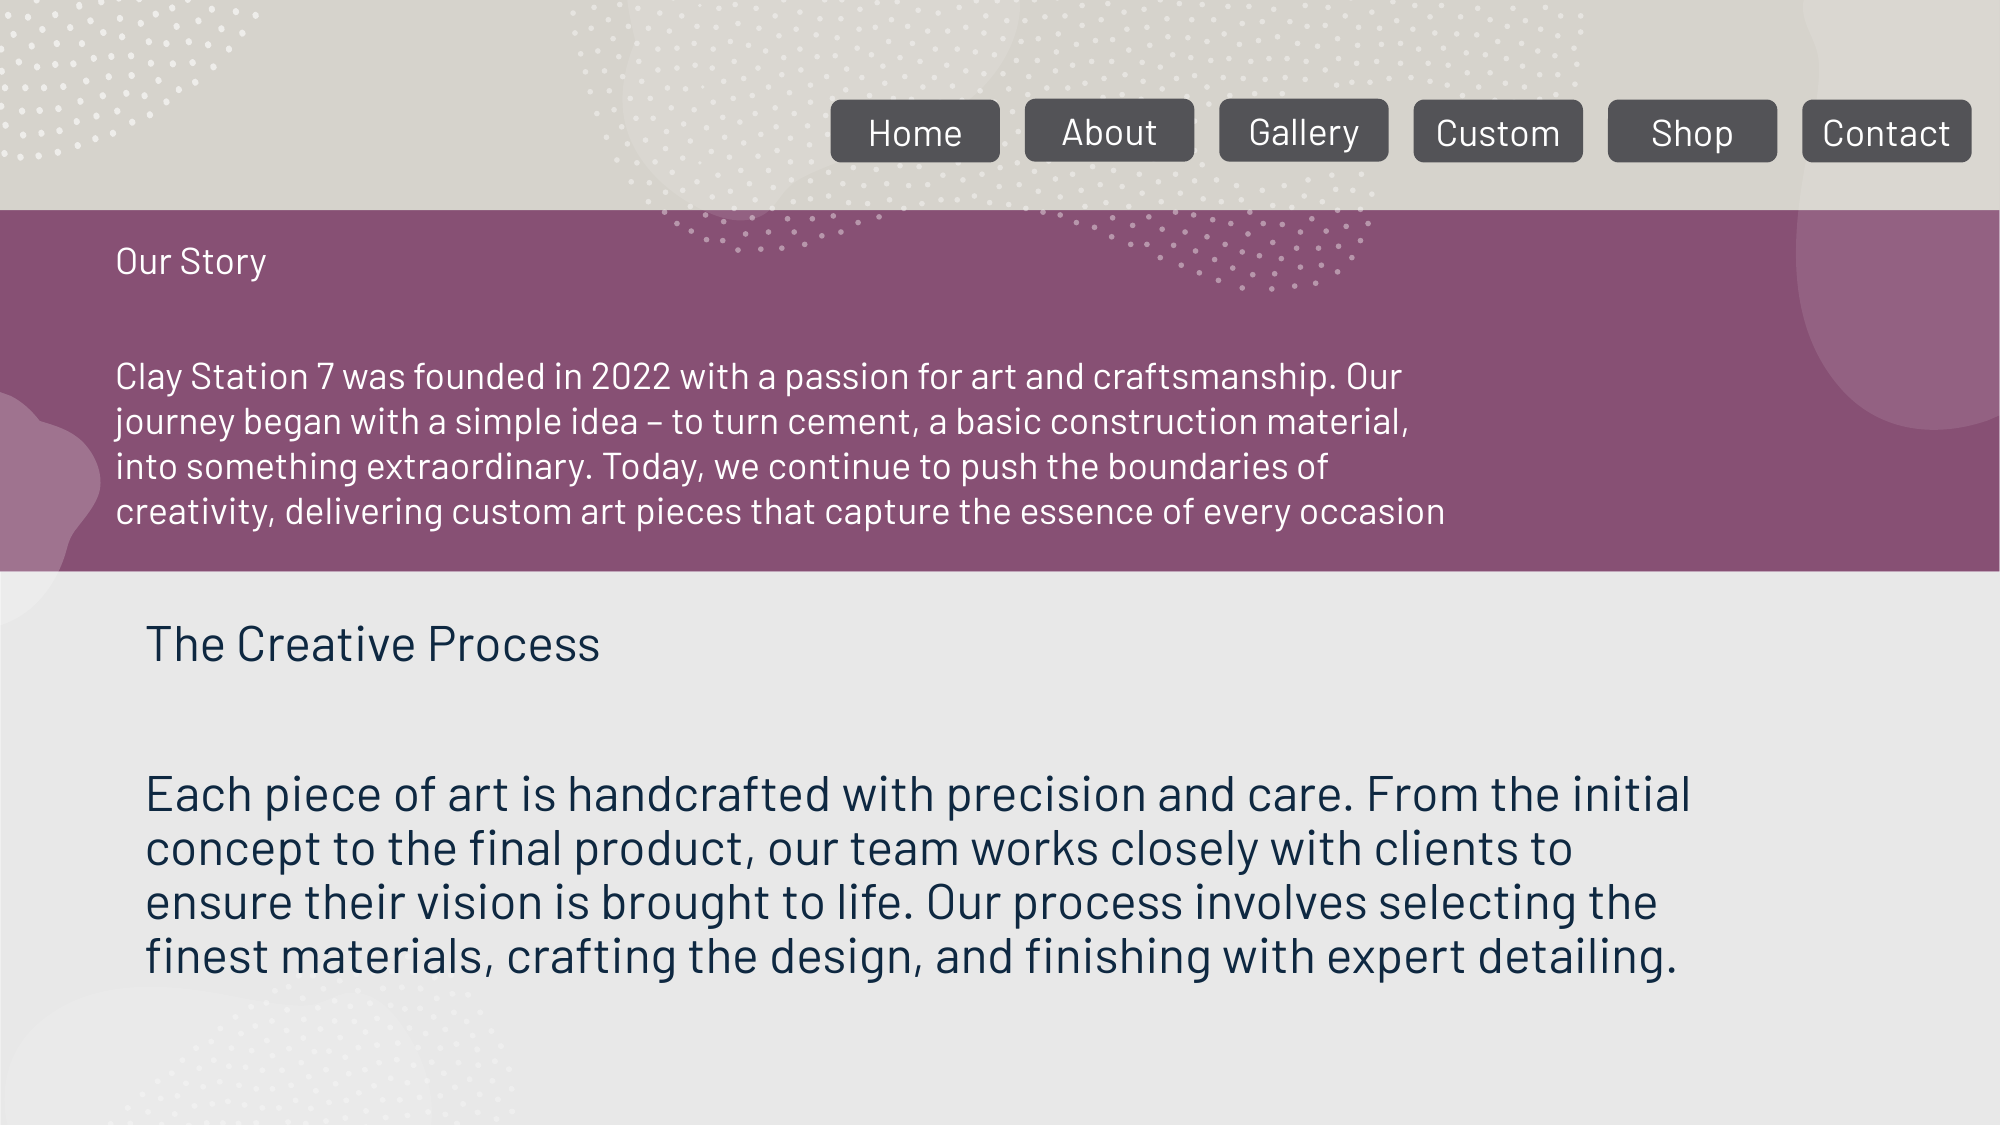

About
Gallery
Home
Custom
Shop
Contact
Our Story

Clay Station 7 was founded in 2022 with a passion for art and craftsmanship. Our journey began with a simple idea – to turn cement, a basic construction material, into something extraordinary. Today, we continue to push the boundaries of creativity, delivering custom art pieces that capture the essence of every occasion
The Creative Process

Each piece of art is handcrafted with precision and care. From the initial concept to the final product, our team works closely with clients to ensure their vision is brought to life. Our process involves selecting the finest materials, crafting the design, and finishing with expert detailing.